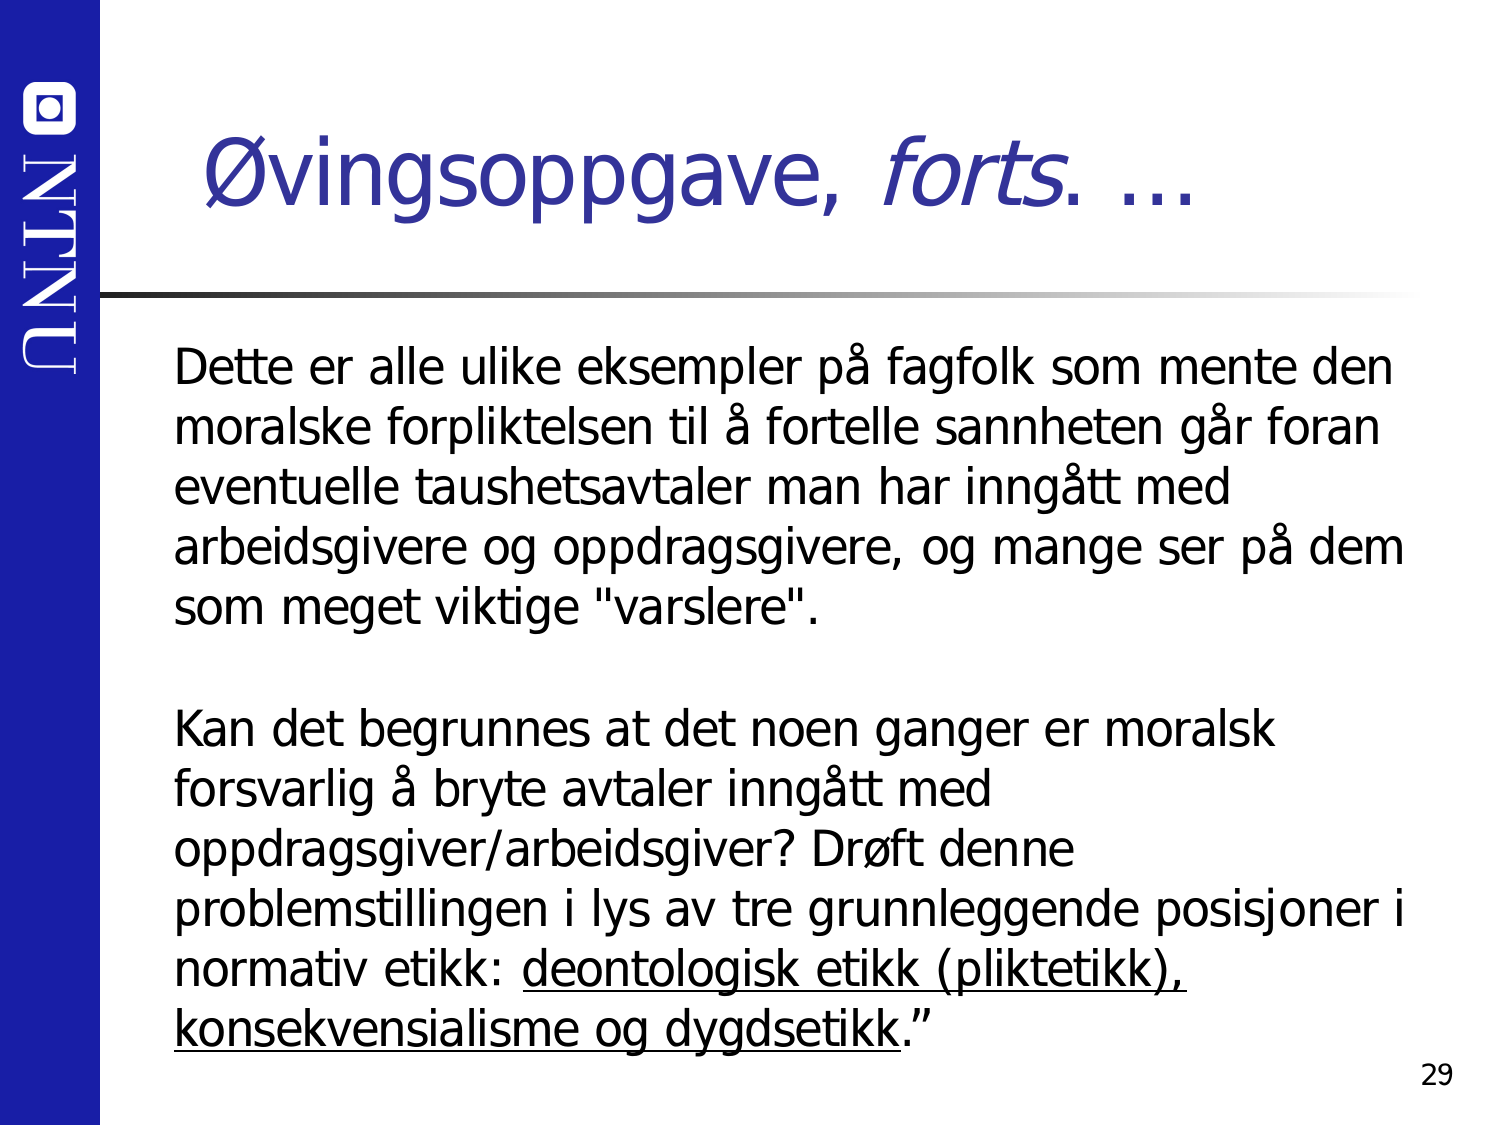

# Øvingsoppgave, forts. ...
Dette er alle ulike eksempler på fagfolk som mente den moralske forpliktelsen til å fortelle sannheten går foran eventuelle taushetsavtaler man har inngått med arbeidsgivere og oppdragsgivere, og mange ser på dem som meget viktige "varslere".

Kan det begrunnes at det noen ganger er moralsk forsvarlig å bryte avtaler inngått med oppdragsgiver/arbeidsgiver? Drøft denne problemstillingen i lys av tre grunnleggende posisjoner i normativ etikk: deontologisk etikk (pliktetikk), konsekvensialisme og dygdsetikk.”

29